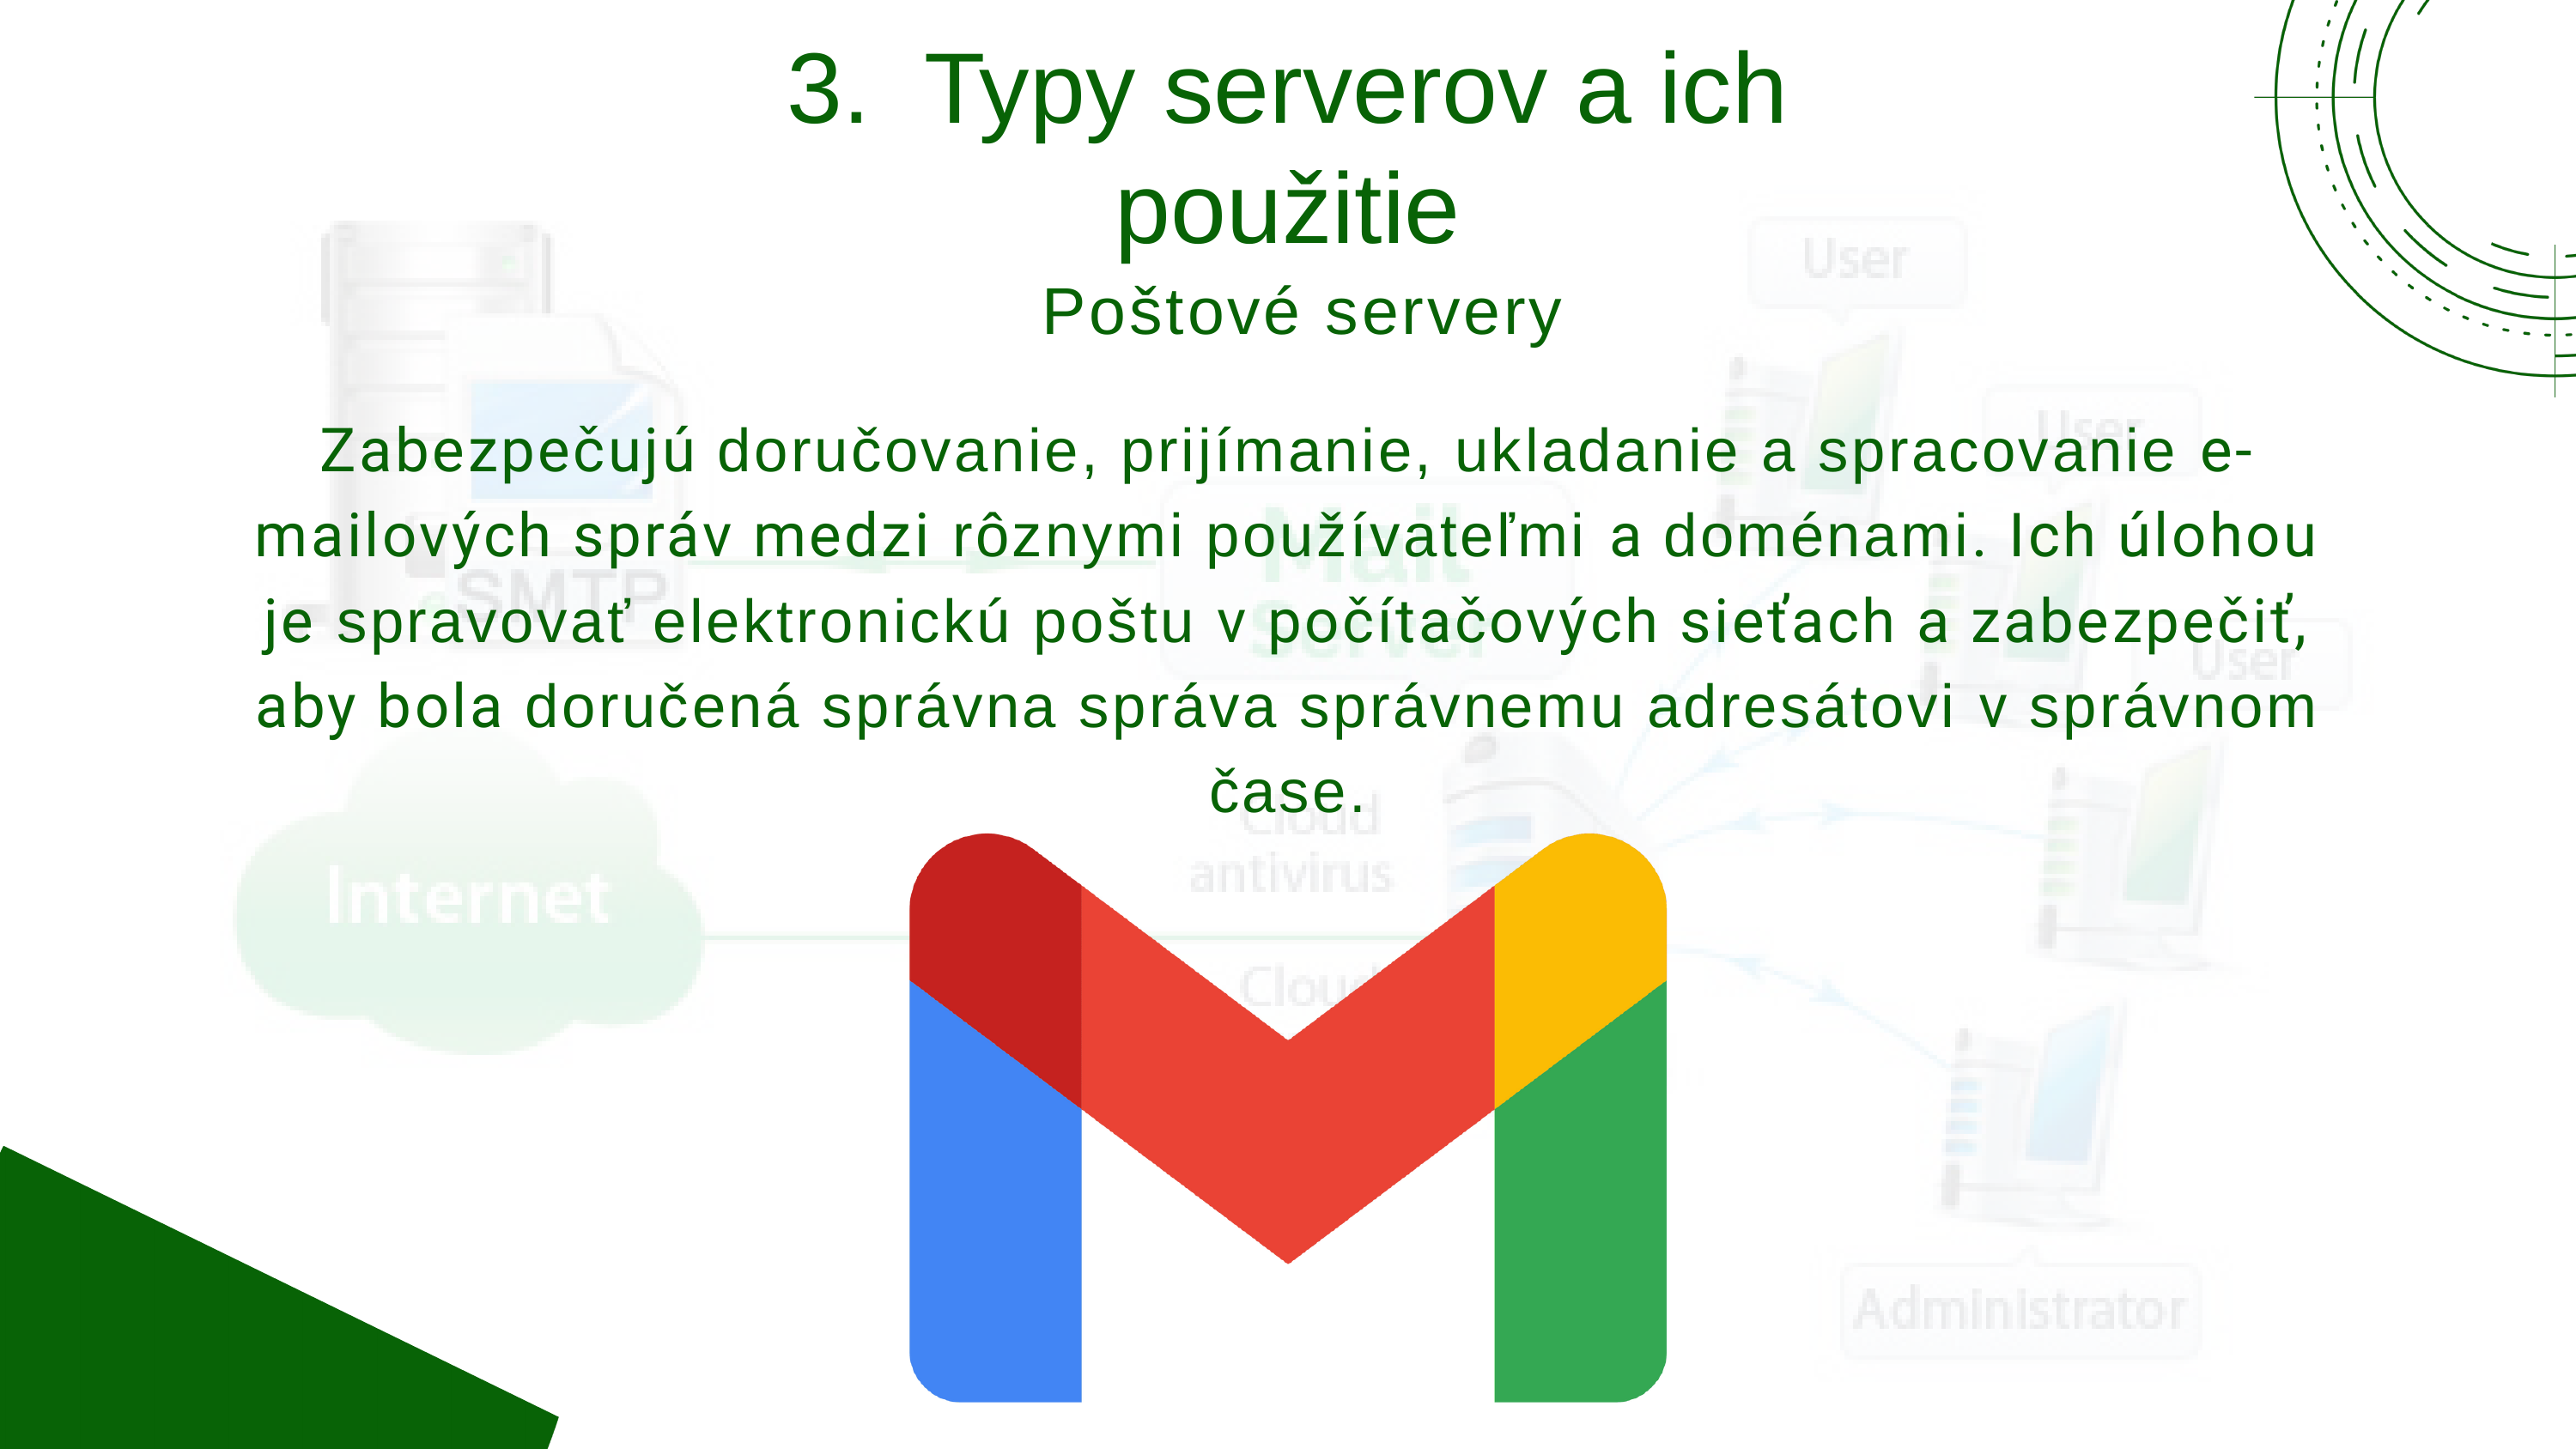

3.  Typy serverov a ich použitie

Poštové servery
Zabezpečujú doručovanie, prijímanie, ukladanie a spracovanie e-mailových správ medzi rôznymi používateľmi a doménami. Ich úlohou je spravovať elektronickú poštu v počítačových sieťach a zabezpečiť, aby bola doručená správna správa správnemu adresátovi v správnom čase.